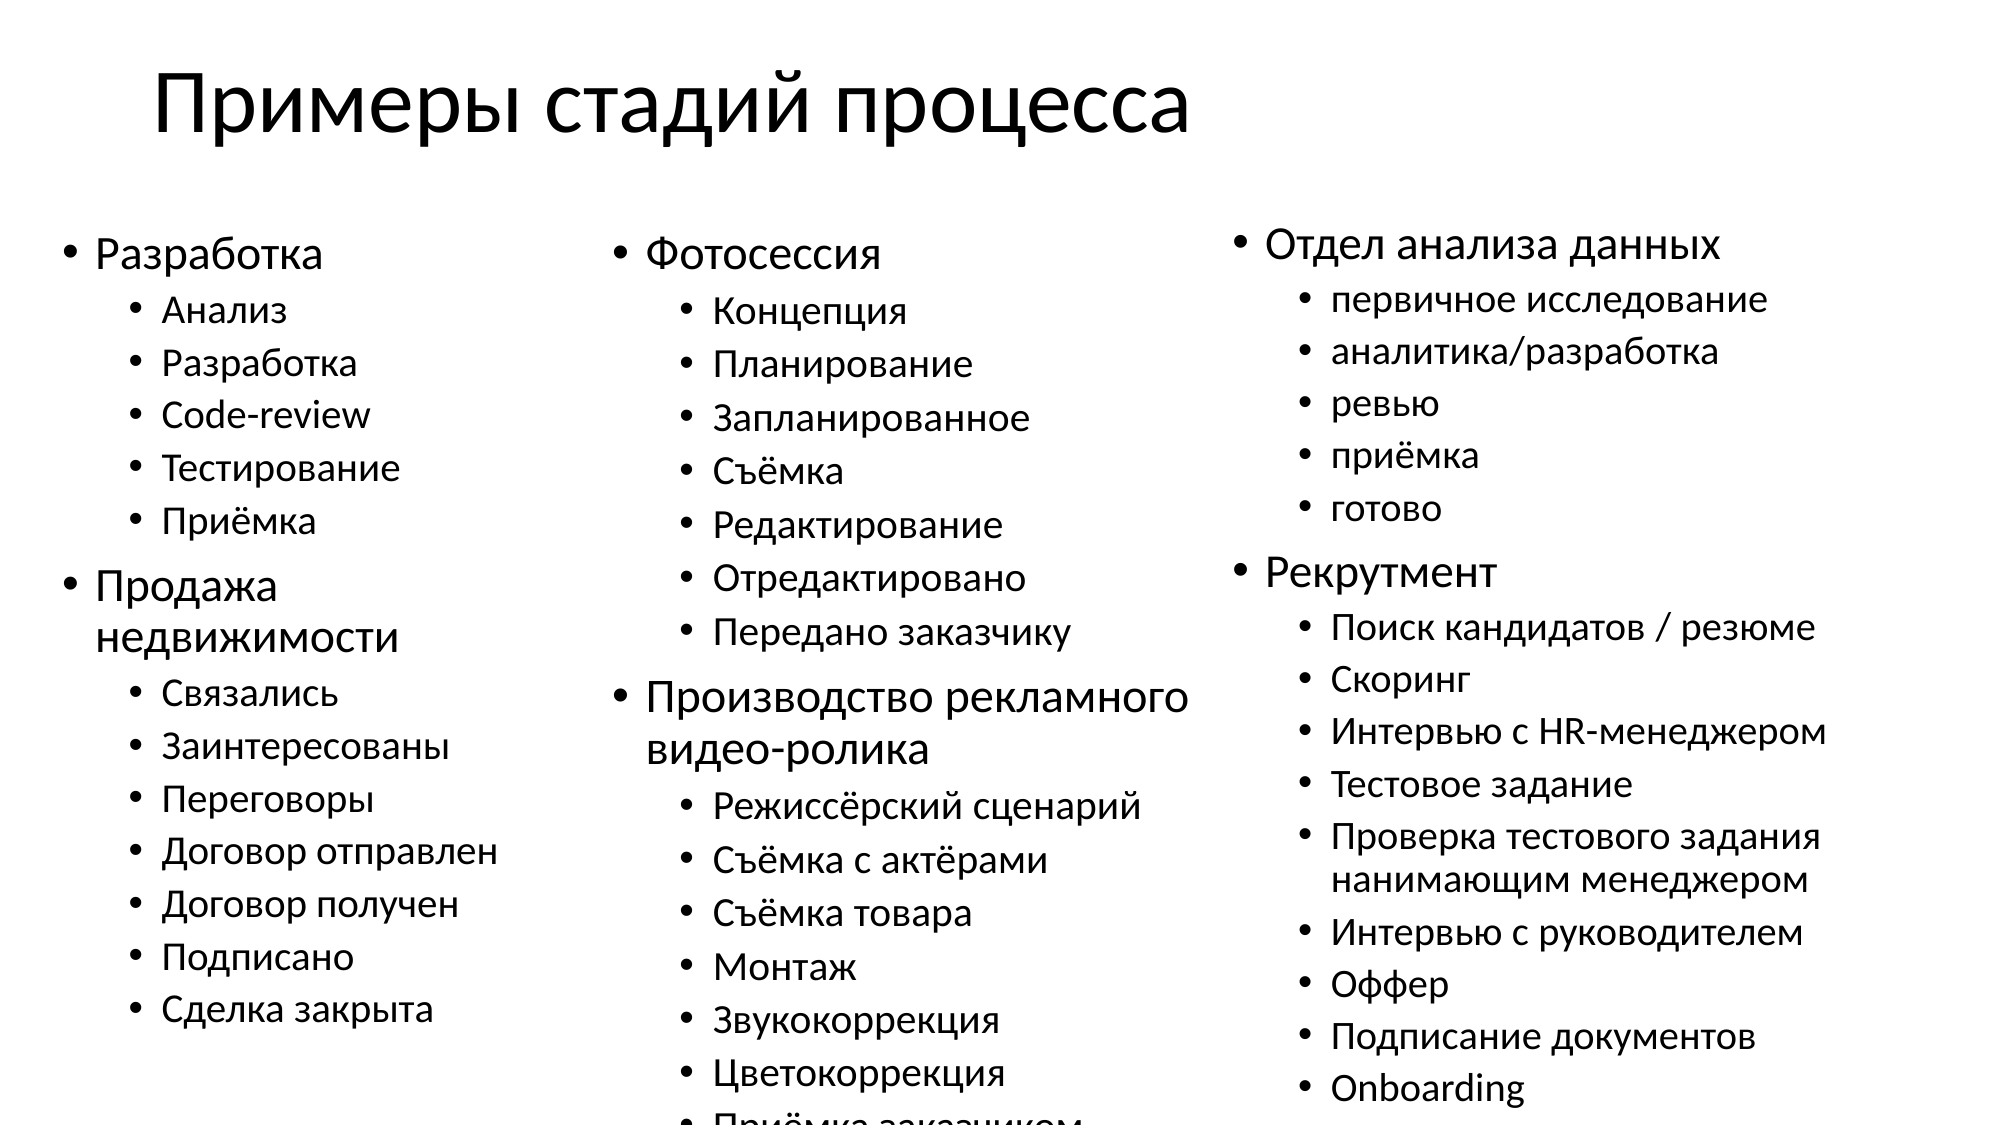

# Примеры стадий процесса
Отдел анализа данных
первичное исследование
аналитика/разработка
ревью
приёмка
готово
Рекрутмент
Поиск кандидатов / резюме
Скоринг
Интервью с HR-менеджером
Тестовое задание
Проверка тестового задания нанимающим менеджером
Интервью с руководителем
Оффер
Подписание документов
Onboarding

Разработка
Анализ
Разработка
Code-review
Тестирование
Приёмка
Продажа недвижимости
Связались
Заинтересованы
Переговоры
Договор отправлен
Договор получен
Подписано
Сделка закрыта

Фотосессия
Концепция
Планирование
Запланированное
Съёмка
Редактирование
Отредактировано
Передано заказчику
Производство рекламного видео-ролика
Режиссёрский сценарий
Съёмка с актёрами
Съёмка товара
Монтаж
Звукокоррекция
Цветокоррекция
Приёмка заказчиком